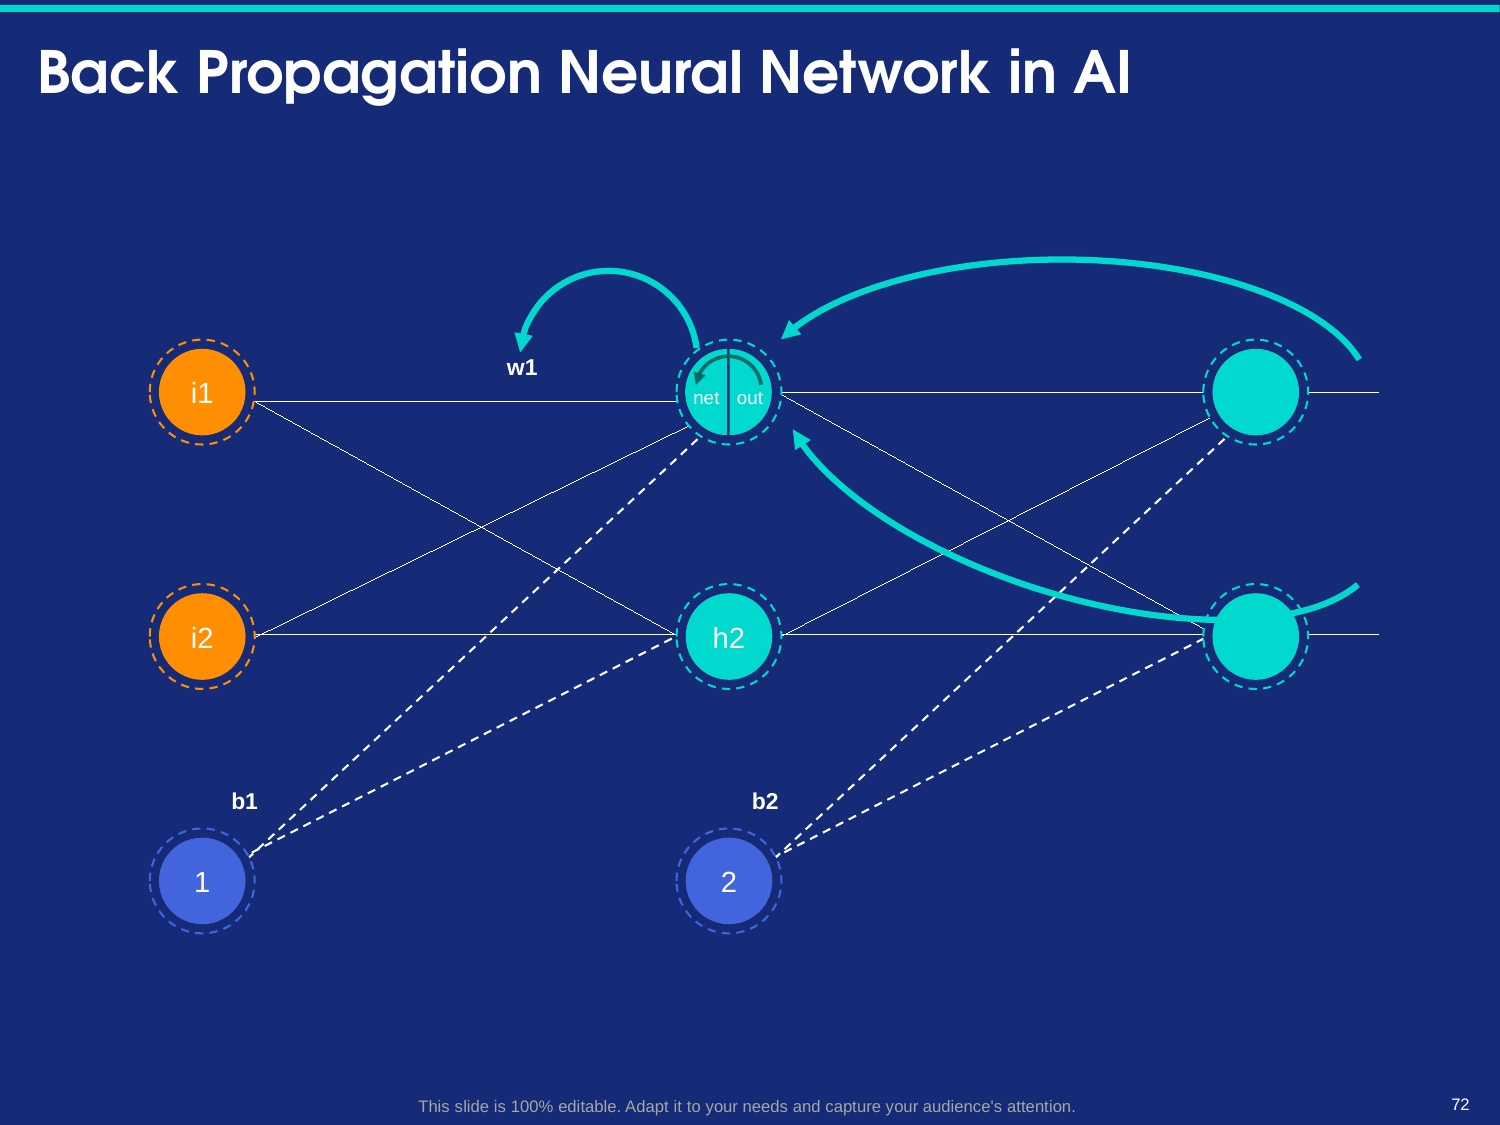

# Back Propagation Neural Network in AI

i1

w1
out
net

i2

h2
b1
b2

1

2
72
This slide is 100% editable. Adapt it to your needs and capture your audience's attention.